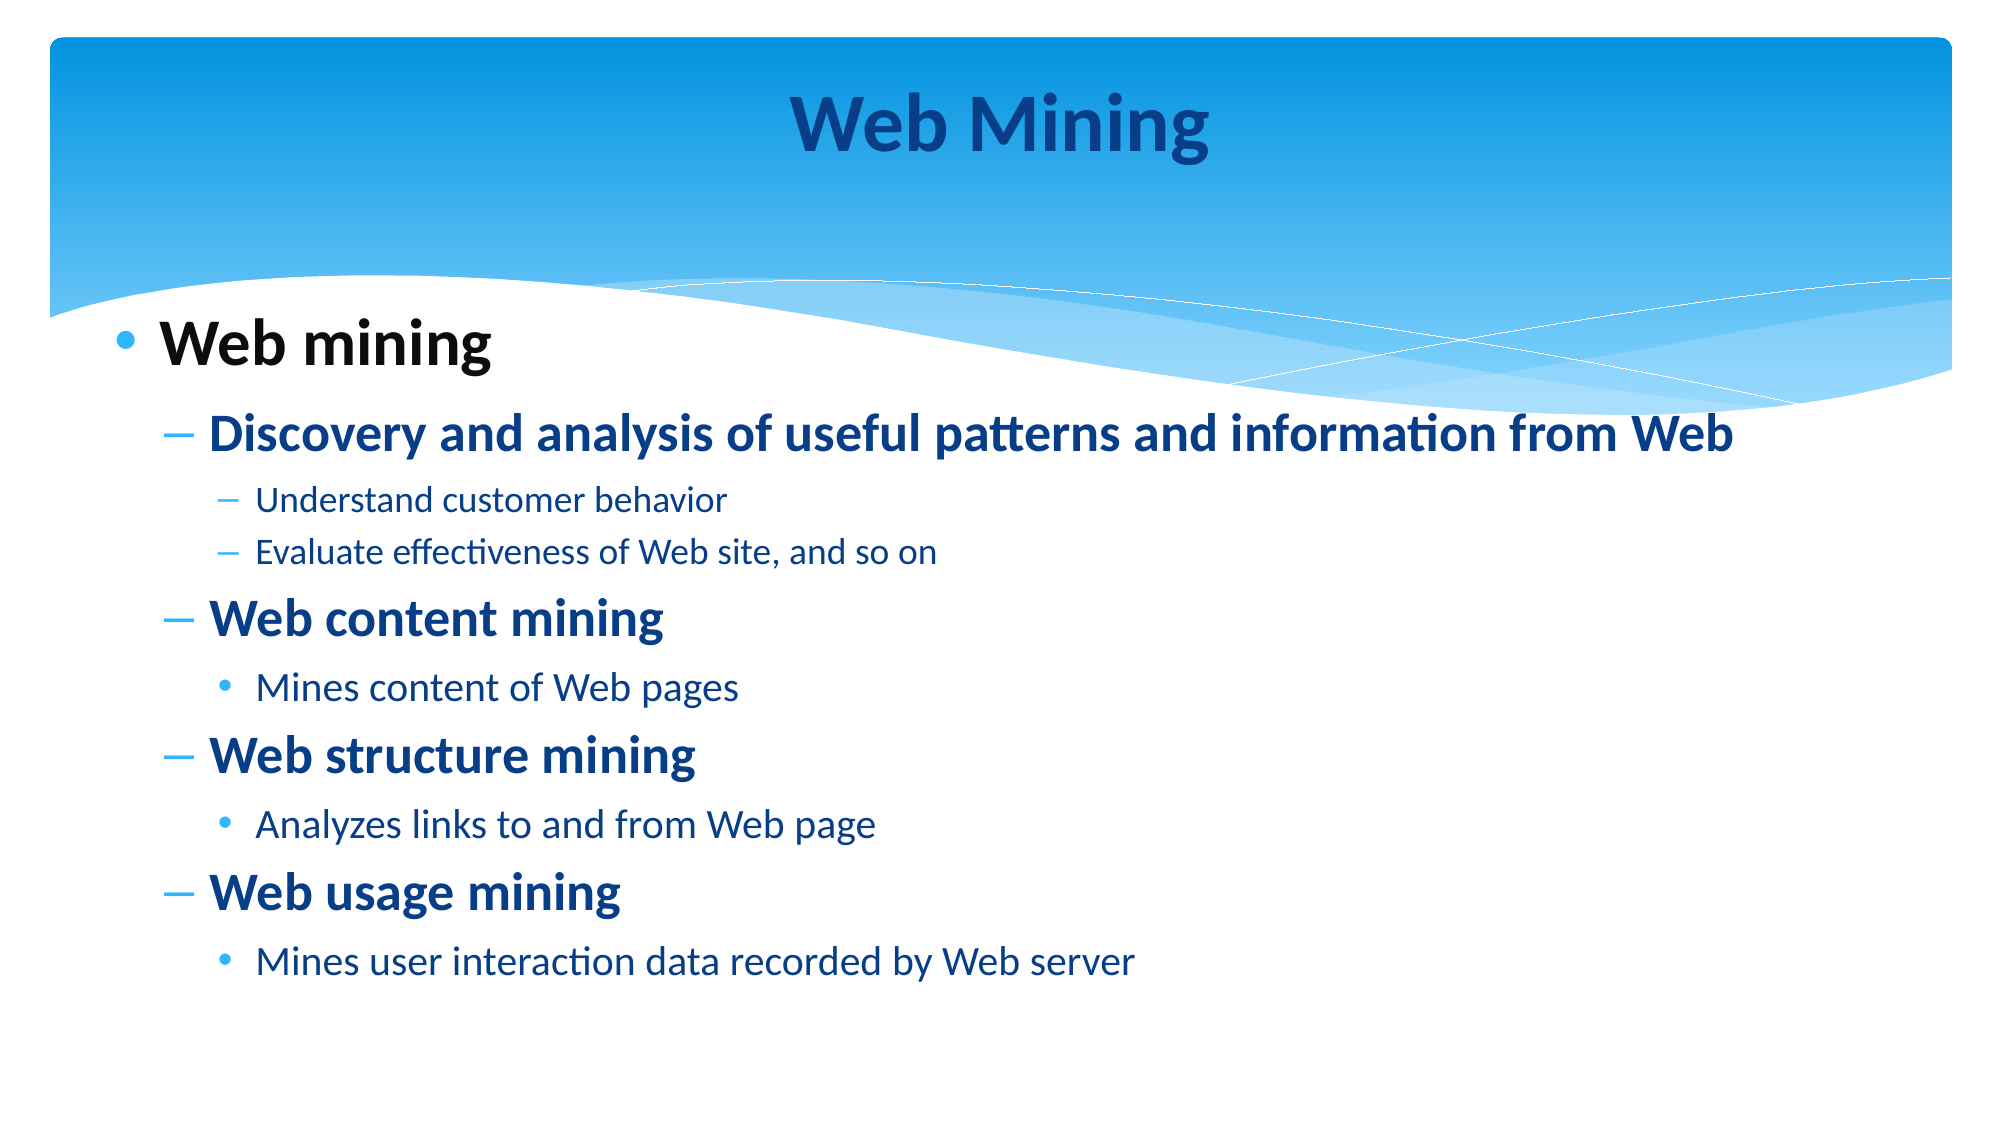

Web Mining
Web mining
Discovery and analysis of useful patterns and information from Web
Understand customer behavior
Evaluate effectiveness of Web site, and so on
Web content mining
Mines content of Web pages
Web structure mining
Analyzes links to and from Web page
Web usage mining
Mines user interaction data recorded by Web server